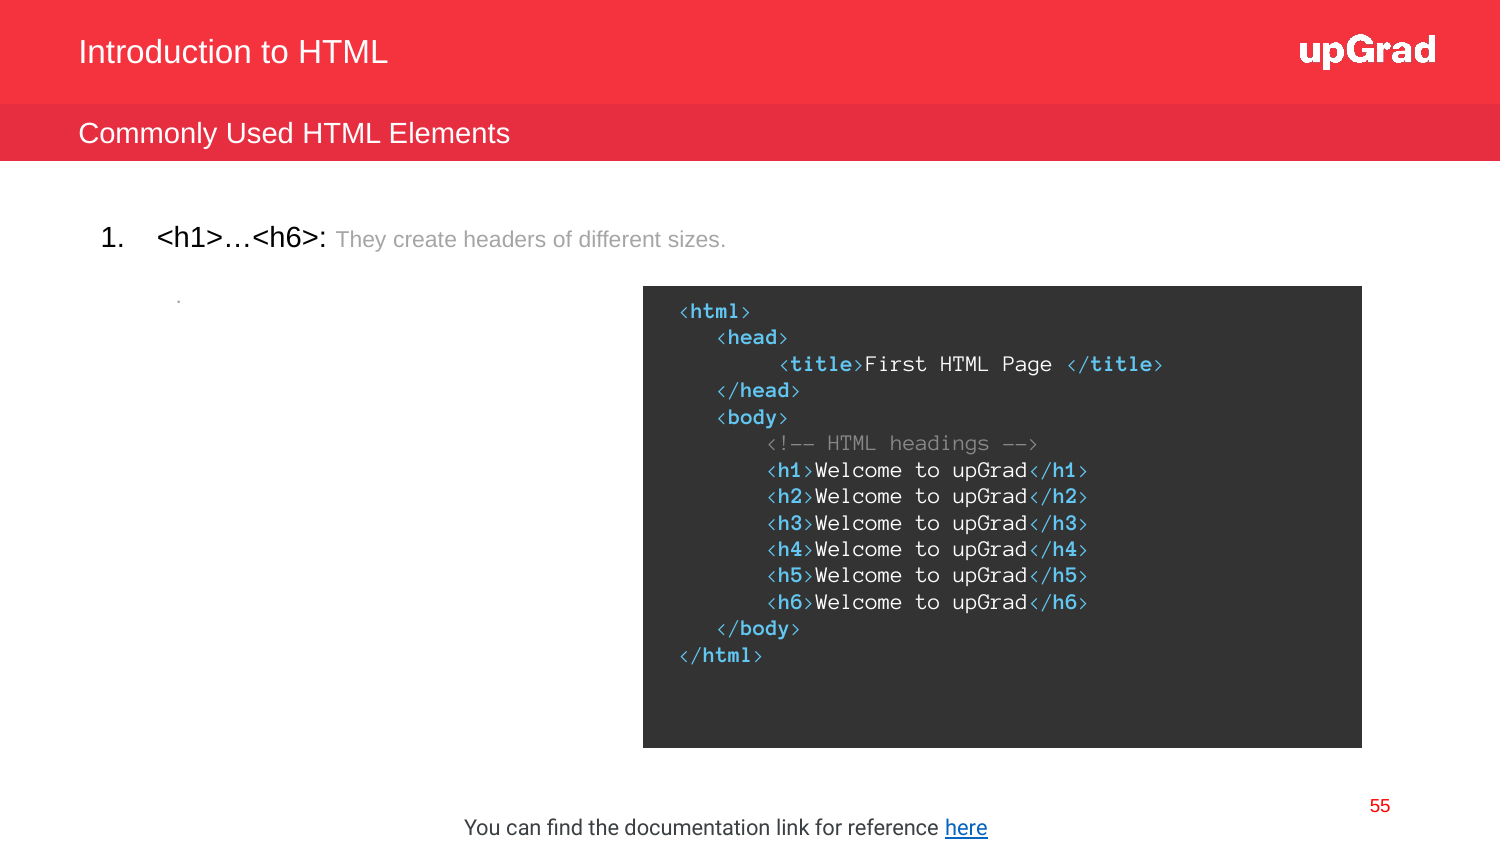

Introduction to HTML

Commonly Used HTML Elements
<h1>…<h6>: They create headers of different sizes.
.
| <html> <head> <title>First HTML Page </title> </head> <body> <!-- HTML headings --> <h1>Welcome to upGrad</h1> <h2>Welcome to upGrad</h2> <h3>Welcome to upGrad</h3> <h4>Welcome to upGrad</h4> <h5>Welcome to upGrad</h5> <h6>Welcome to upGrad</h6> </body> </html> |
| --- |
55
You can find the documentation link for reference here